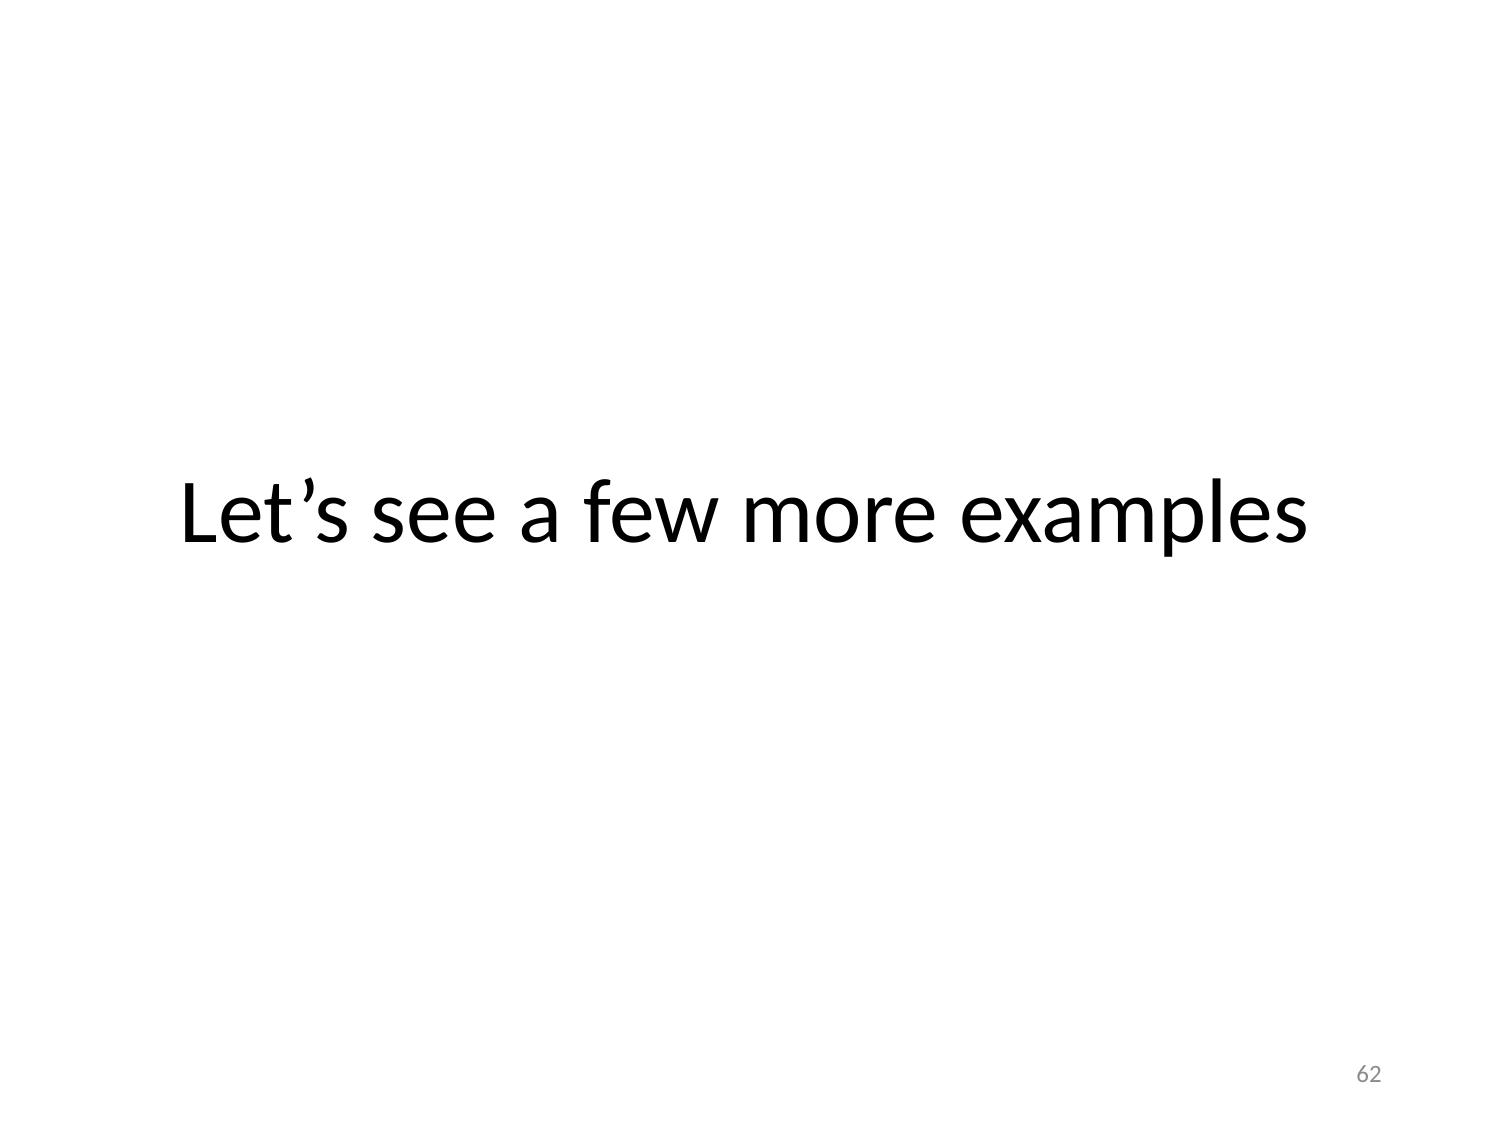

# Let’s see a few more examples
62